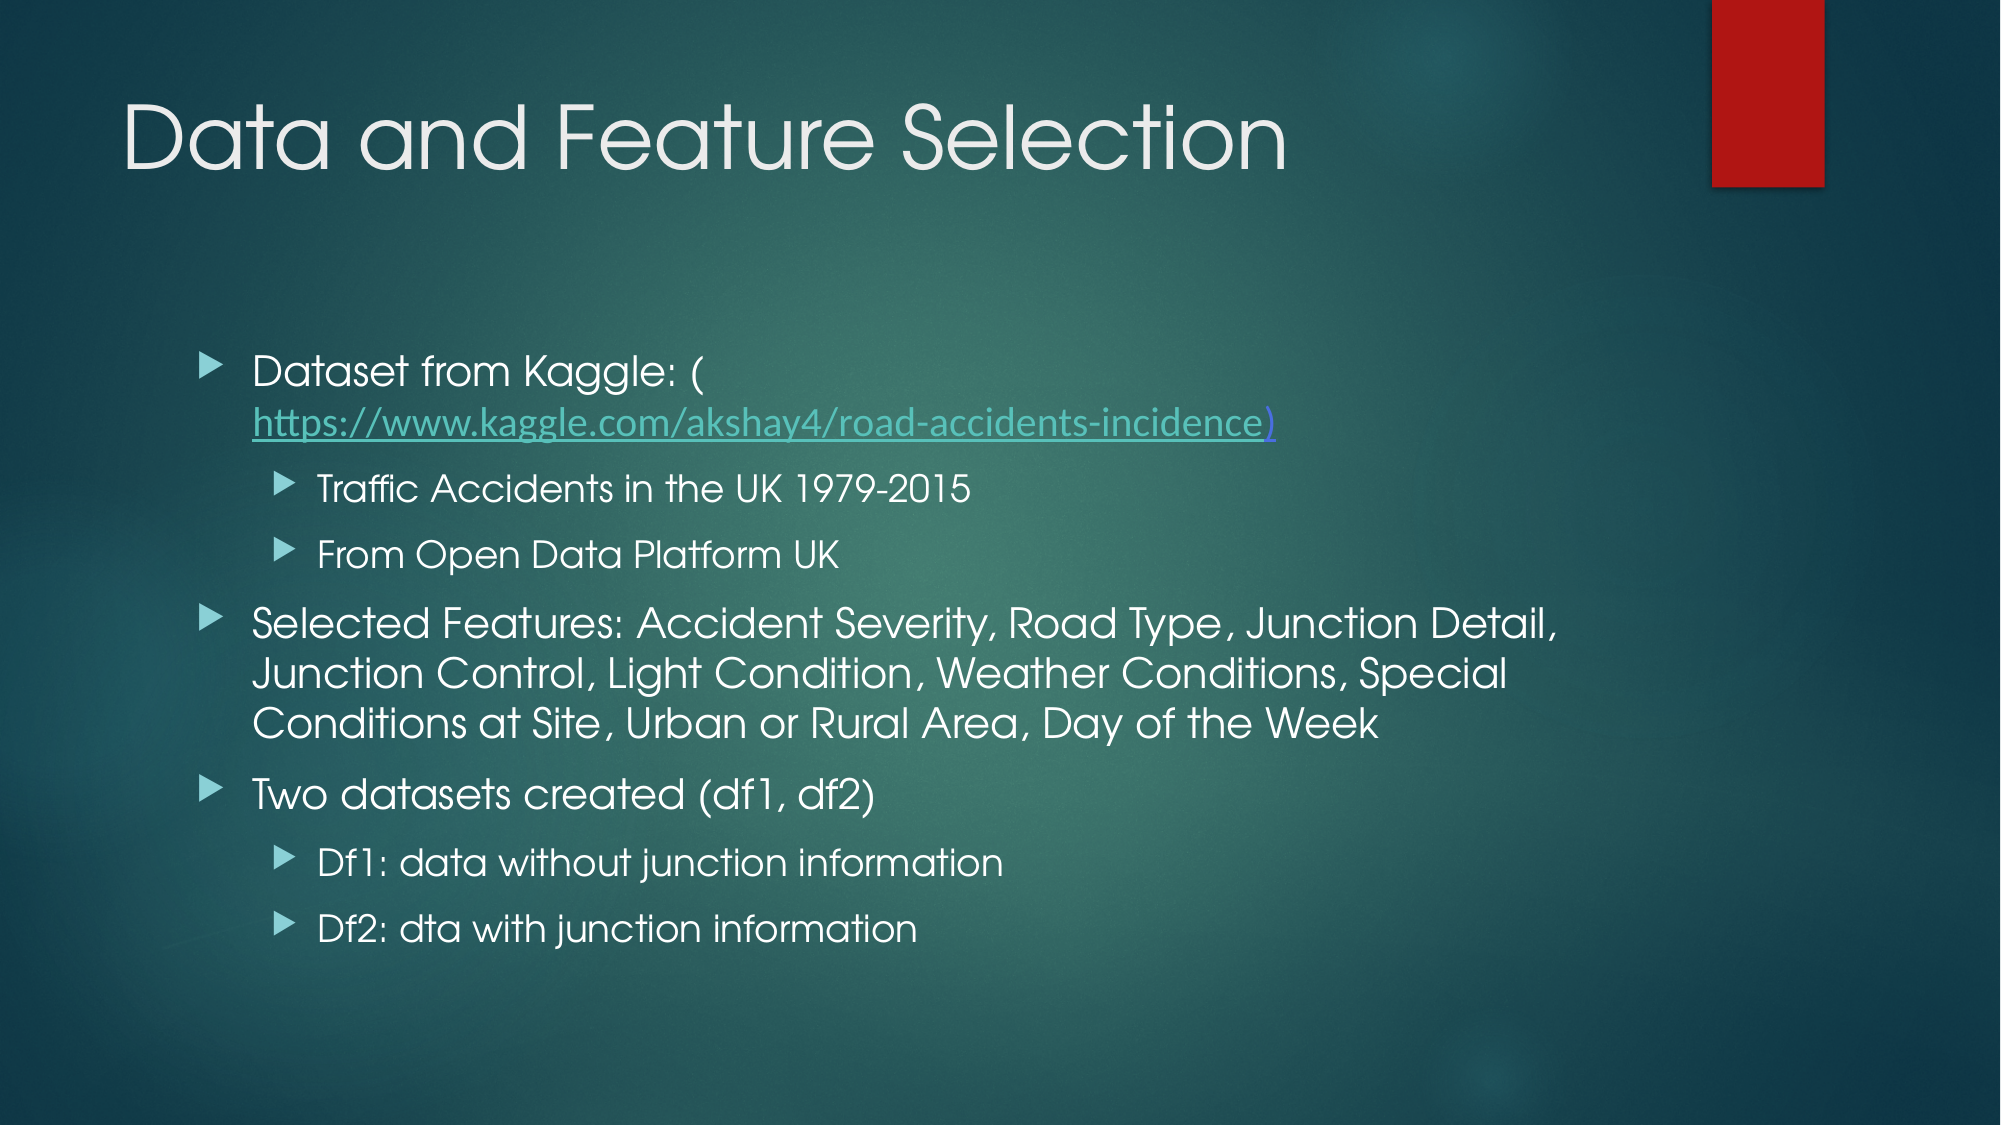

# Data and Feature Selection
Dataset from Kaggle: (https://www.kaggle.com/akshay4/road-accidents-incidence)
Traffic Accidents in the UK 1979-2015
From Open Data Platform UK
Selected Features: Accident Severity, Road Type, Junction Detail, Junction Control, Light Condition, Weather Conditions, Special Conditions at Site, Urban or Rural Area, Day of the Week
Two datasets created (df1, df2)
Df1: data without junction information
Df2: dta with junction information